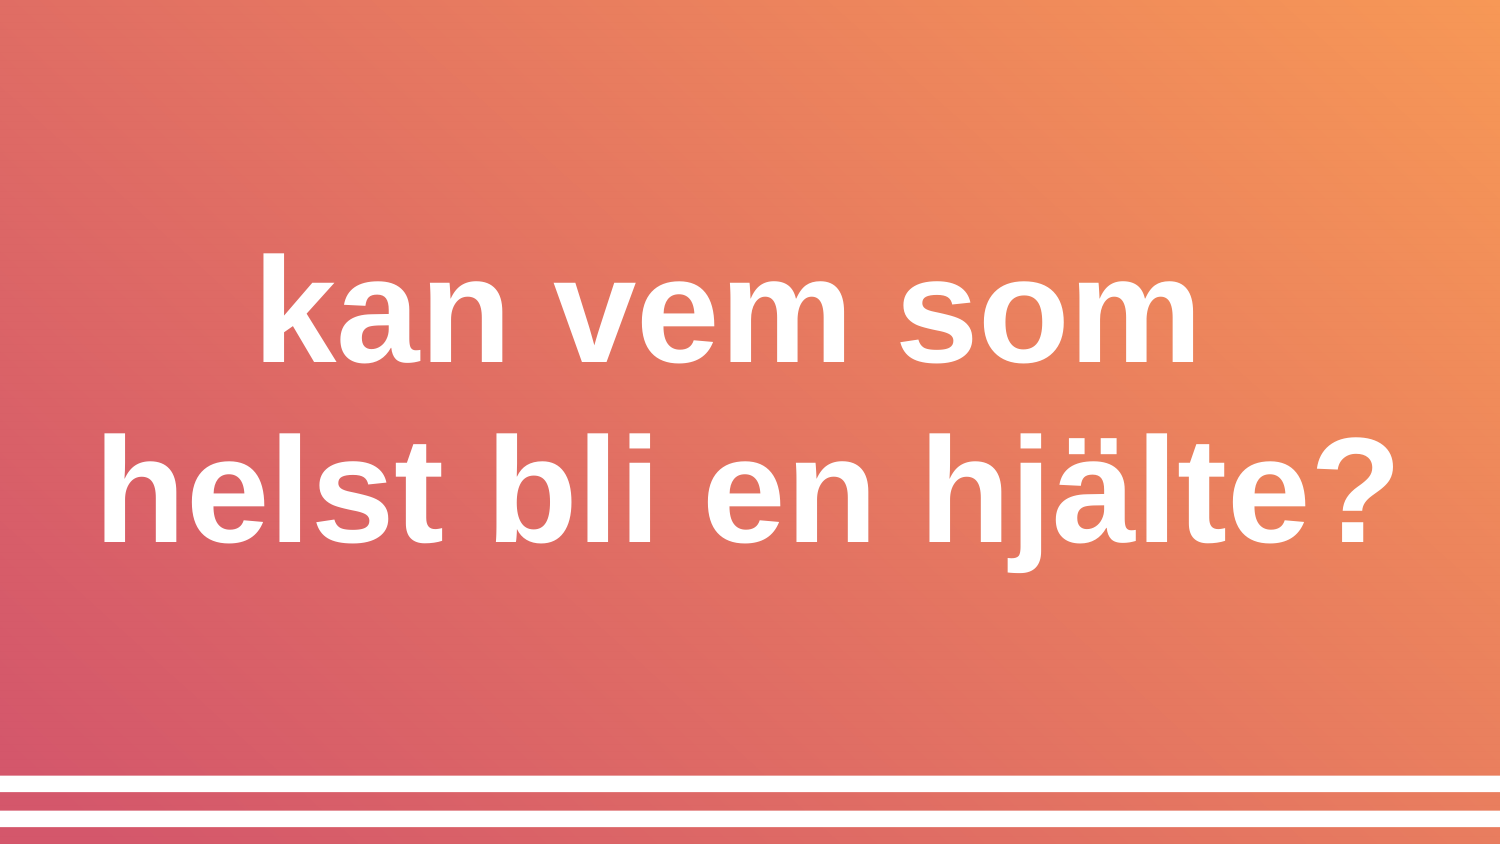

# kan vem som
helst bli en hjälte?